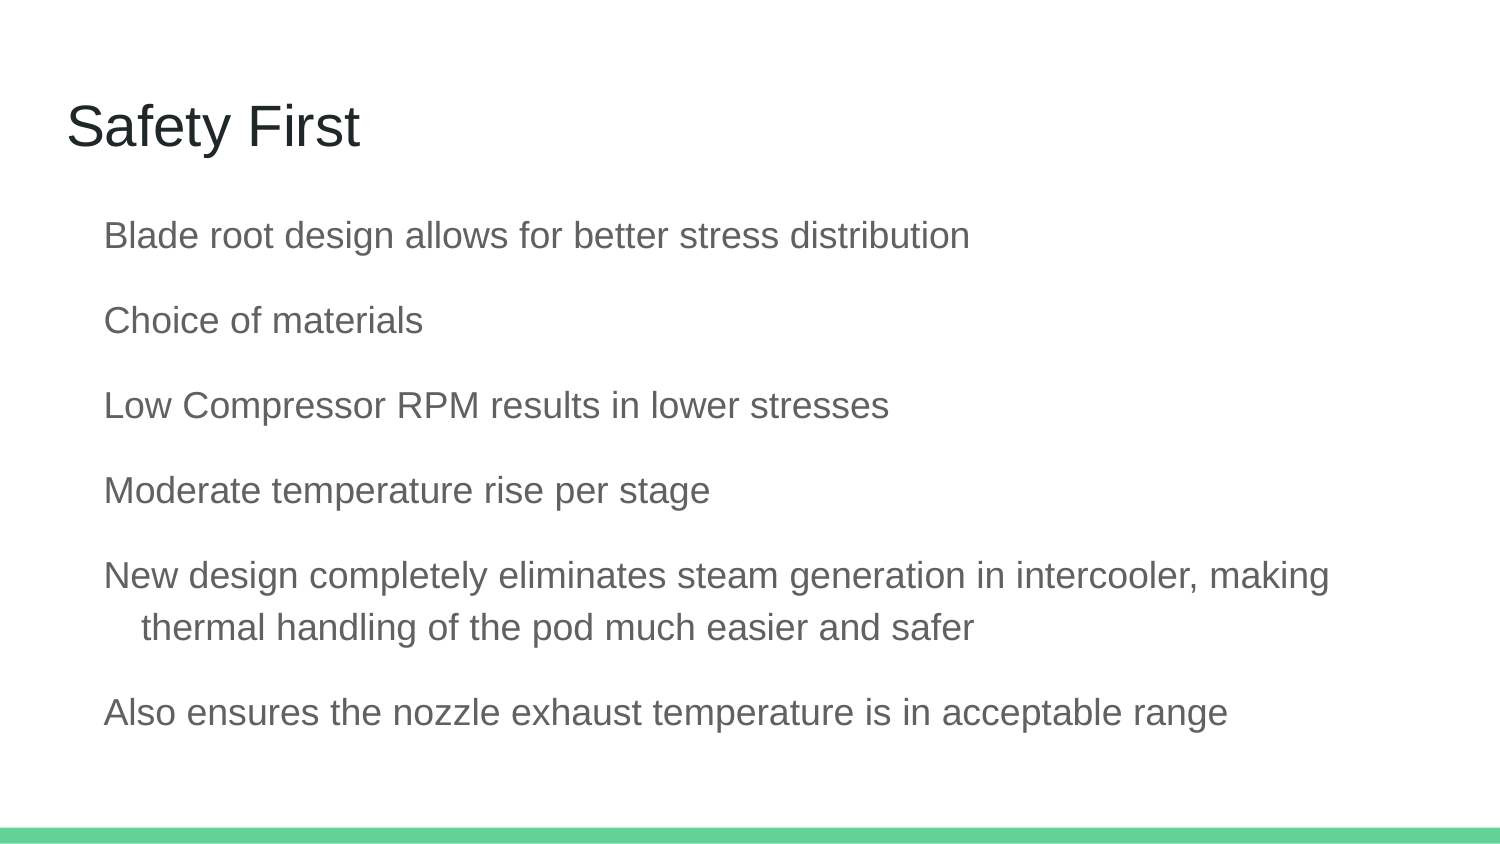

# Safety First
Blade root design allows for better stress distribution
Choice of materials
Low Compressor RPM results in lower stresses
Moderate temperature rise per stage
New design completely eliminates steam generation in intercooler, making thermal handling of the pod much easier and safer
Also ensures the nozzle exhaust temperature is in acceptable range